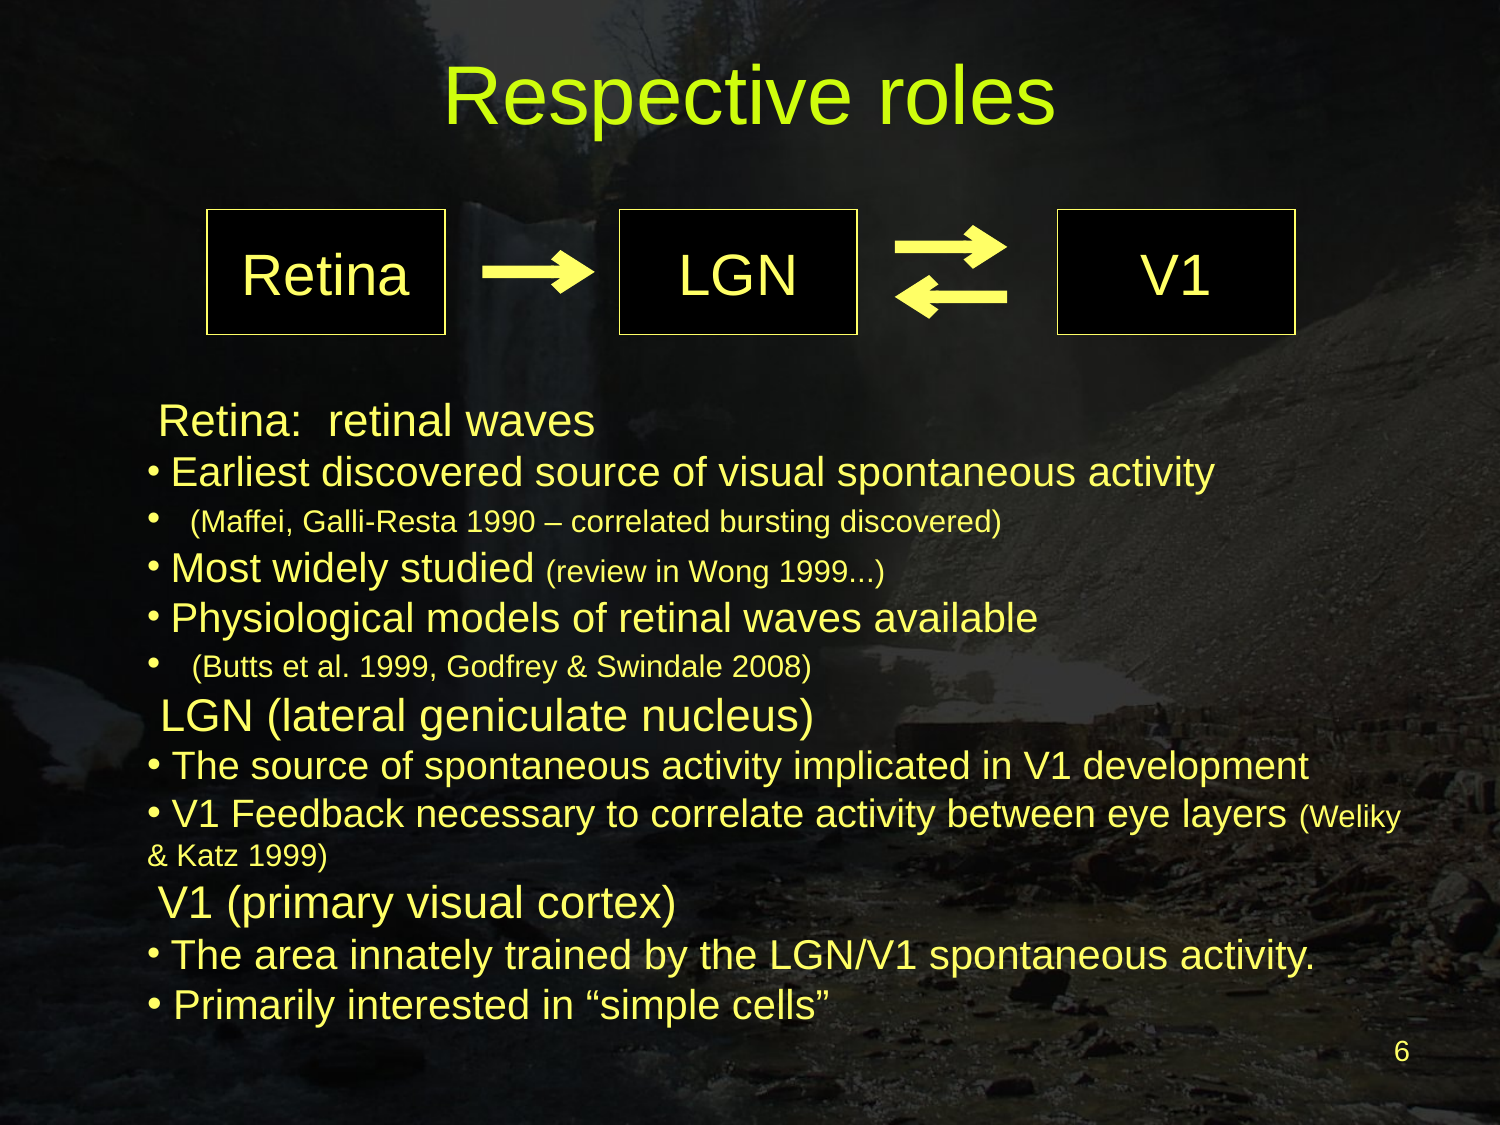

Respective roles
Retina
LGN
V1

 Retina:  retinal waves
 Earliest discovered source of visual spontaneous activity
   (Maffei, Galli-Resta 1990 – correlated bursting discovered)
 Most widely studied (review in Wong 1999...)
 Physiological models of retinal waves available
   (Butts et al. 1999, Godfrey & Swindale 2008)
 LGN (lateral geniculate nucleus)
 The source of spontaneous activity implicated in V1 development
 V1 Feedback necessary to correlate activity between eye layers (Weliky & Katz 1999)
 V1 (primary visual cortex)
 The area innately trained by the LGN/V1 spontaneous activity.
 Primarily interested in “simple cells”
6